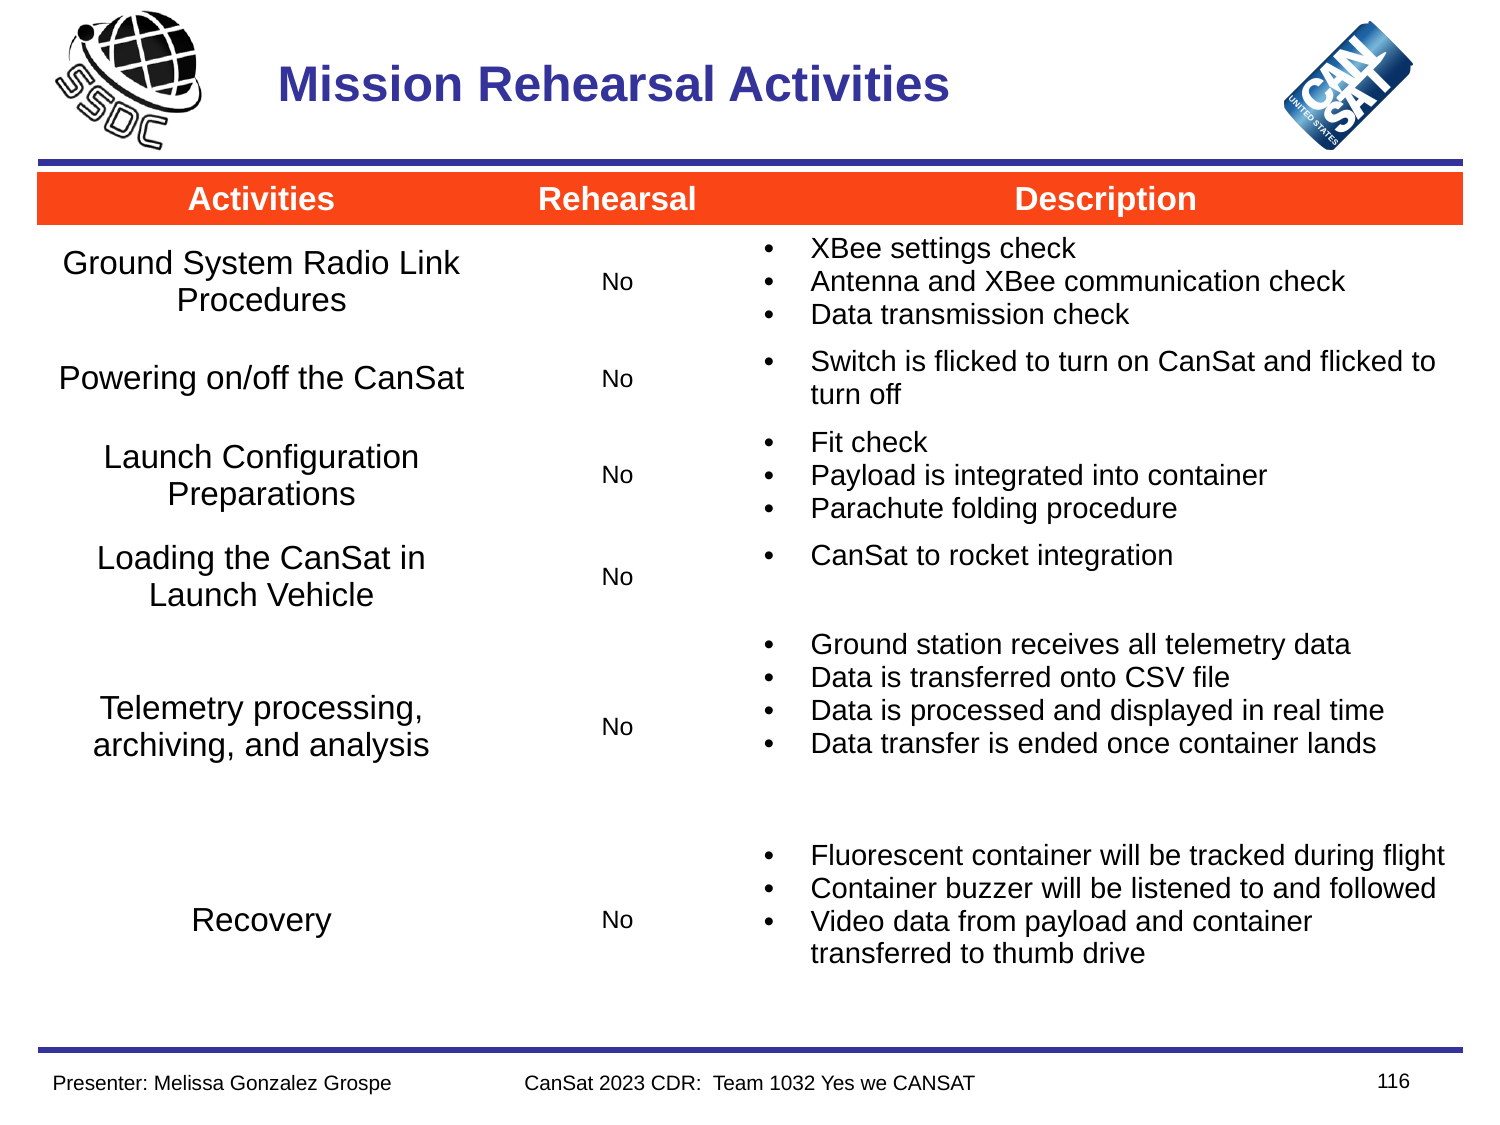

# Mission Rehearsal Activities
| Activities | Rehearsal | Description |
| --- | --- | --- |
| Ground System Radio Link Procedures | No | XBee settings check Antenna and XBee communication check Data transmission check |
| Powering on/off the CanSat | No | Switch is flicked to turn on CanSat and flicked to turn off |
| Launch Configuration Preparations | No | Fit check Payload is integrated into container Parachute folding procedure |
| Loading the CanSat in Launch Vehicle | No | CanSat to rocket integration |
| Telemetry processing, archiving, and analysis | No | Ground station receives all telemetry data Data is transferred onto CSV file Data is processed and displayed in real time Data transfer is ended once container lands |
| Recovery | No | Fluorescent container will be tracked during flight Container buzzer will be listened to and followed Video data from payload and container transferred to thumb drive |
116
Presenter: Melissa Gonzalez Grospe
CanSat 2023 CDR:  Team 1032 Yes we CANSAT